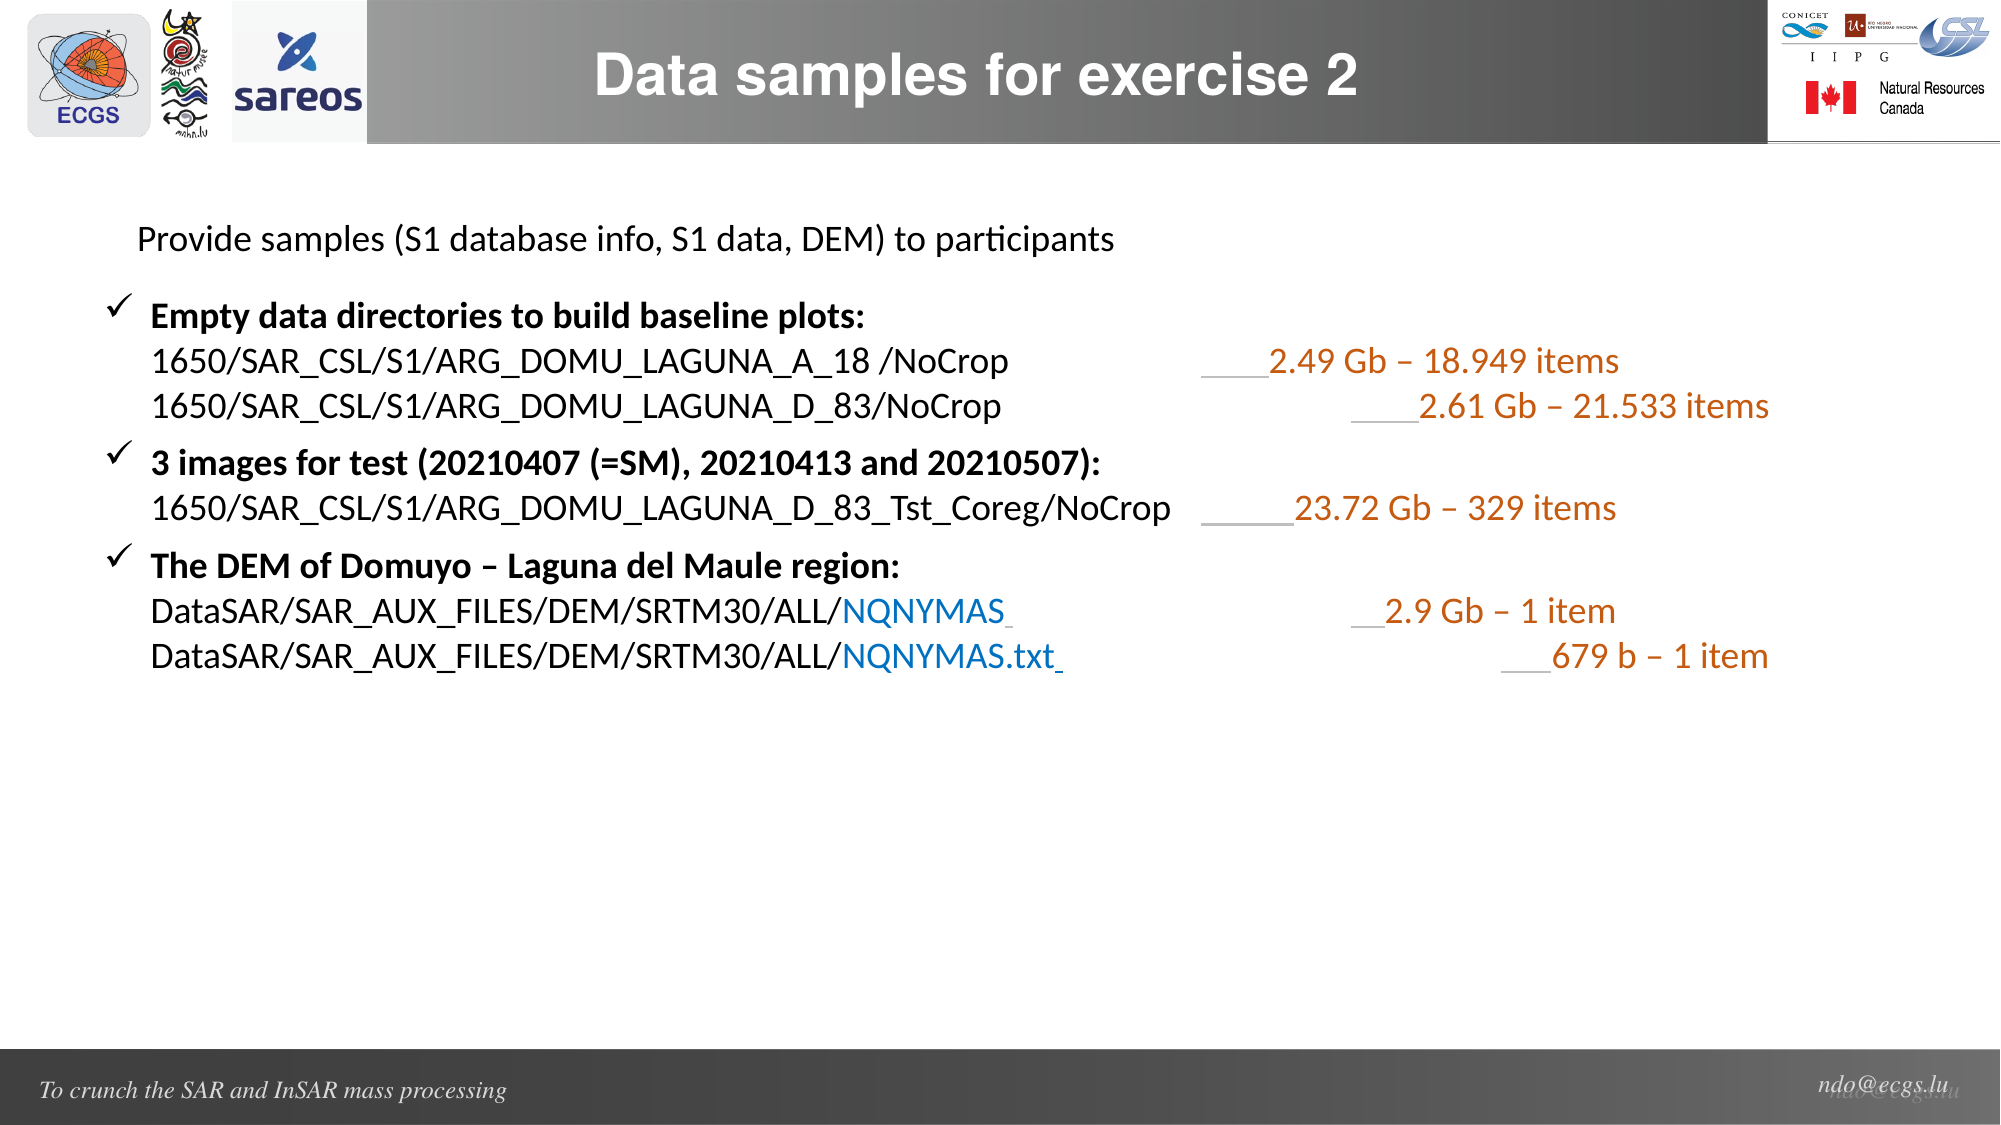

Data samples for exercise 2
Provide samples (S1 database info, S1 data, DEM) to participants
Empty data directories to build baseline plots:
1650/SAR_CSL/S1/ARG_DOMU_LAGUNA_A_18 /NoCrop		        2.49 Gb – 18.949 items
1650/SAR_CSL/S1/ARG_DOMU_LAGUNA_D_83/NoCrop			        2.61 Gb – 21.533 items
3 images for test (20210407 (=SM), 20210413 and 20210507):
1650/SAR_CSL/S1/ARG_DOMU_LAGUNA_D_83_Tst_Coreg/NoCrop	           23.72 Gb – 329 items
The DEM of Domuyo – Laguna del Maule region:
DataSAR/SAR_AUX_FILES/DEM/SRTM30/ALL/NQNYMAS 			    2.9 Gb – 1 item
DataSAR/SAR_AUX_FILES/DEM/SRTM30/ALL/NQNYMAS.txt 			      679 b – 1 item